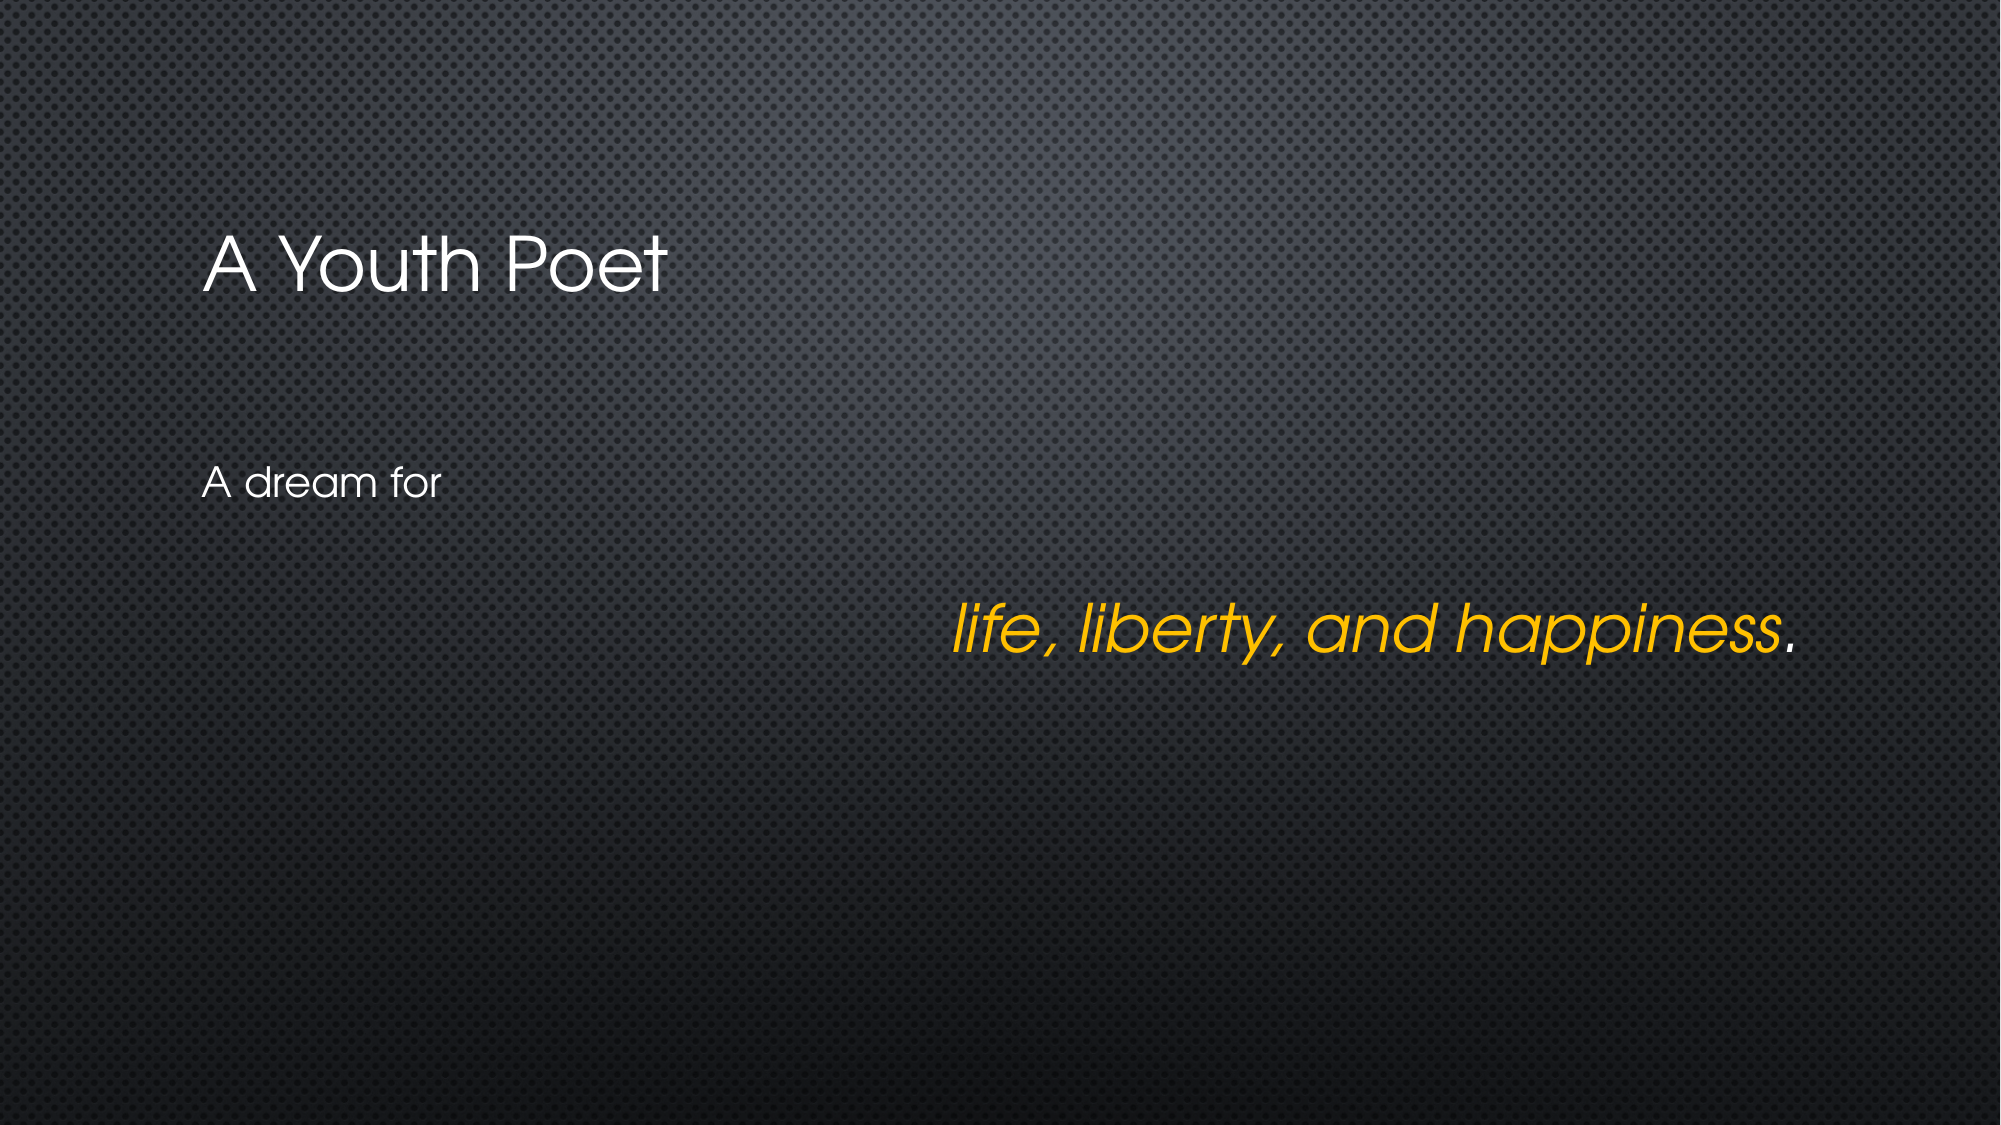

# A Youth Poet
A dream for

					life, liberty, and happiness.